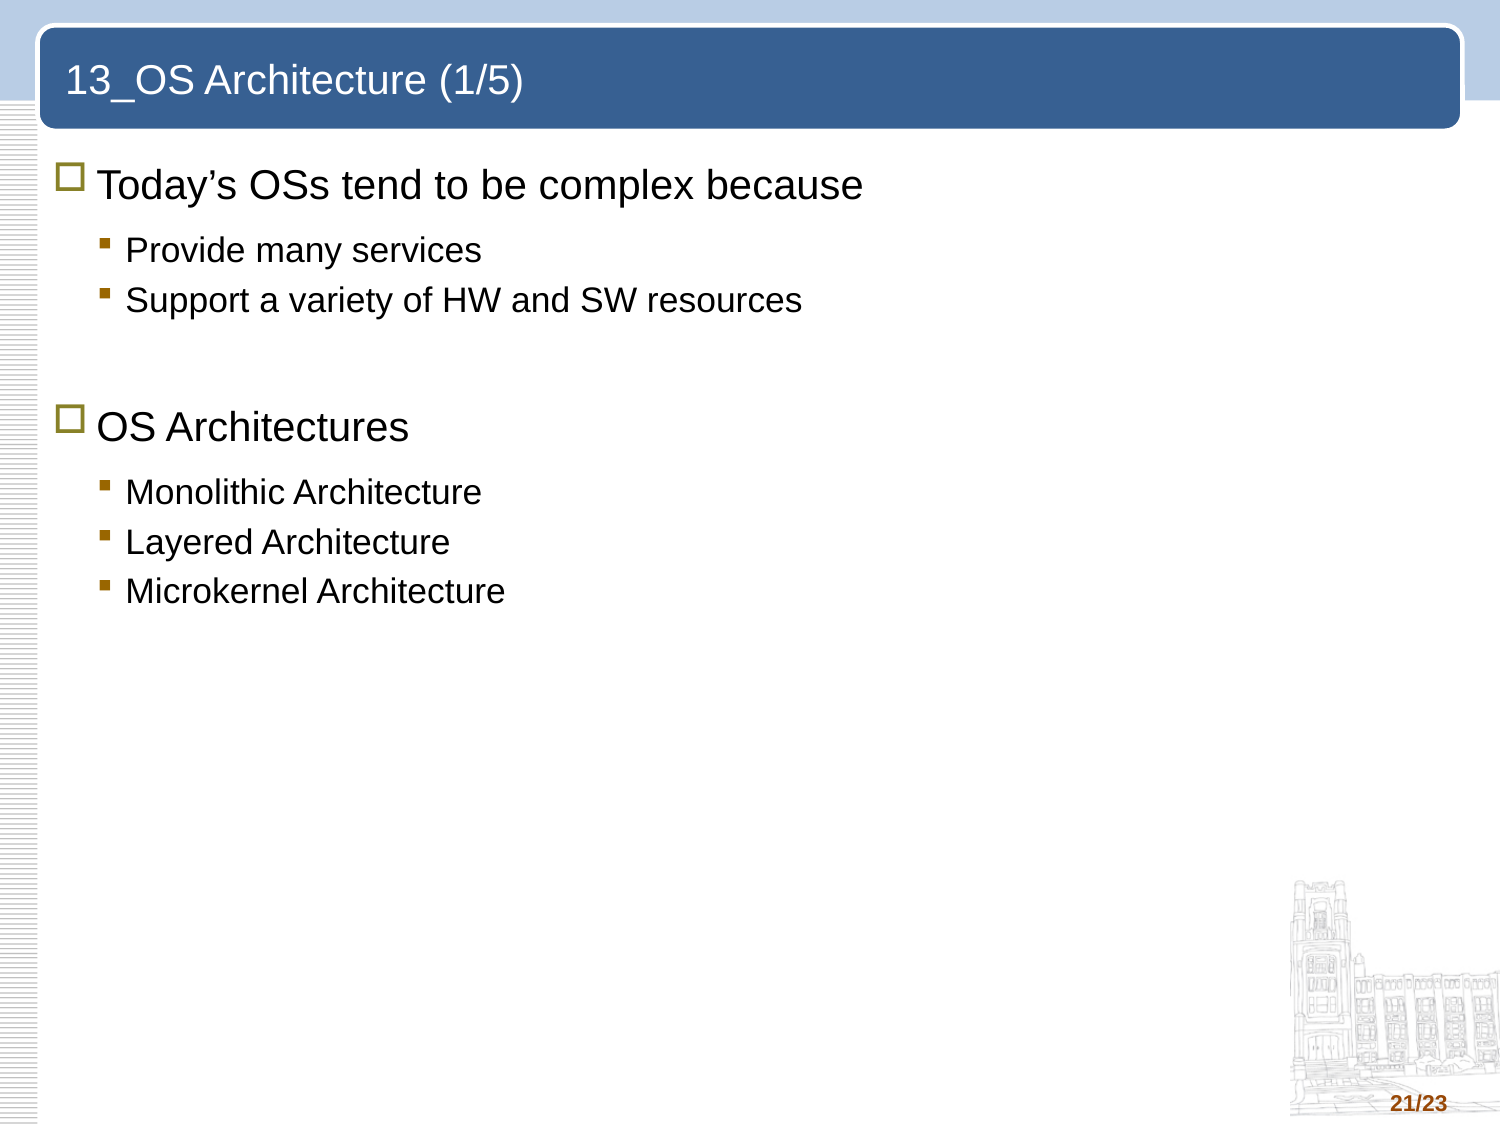

# 13_OS Architecture (1/5)
Today’s OSs tend to be complex because
Provide many services
Support a variety of HW and SW resources

OS Architectures
Monolithic Architecture
Layered Architecture
Microkernel Architecture